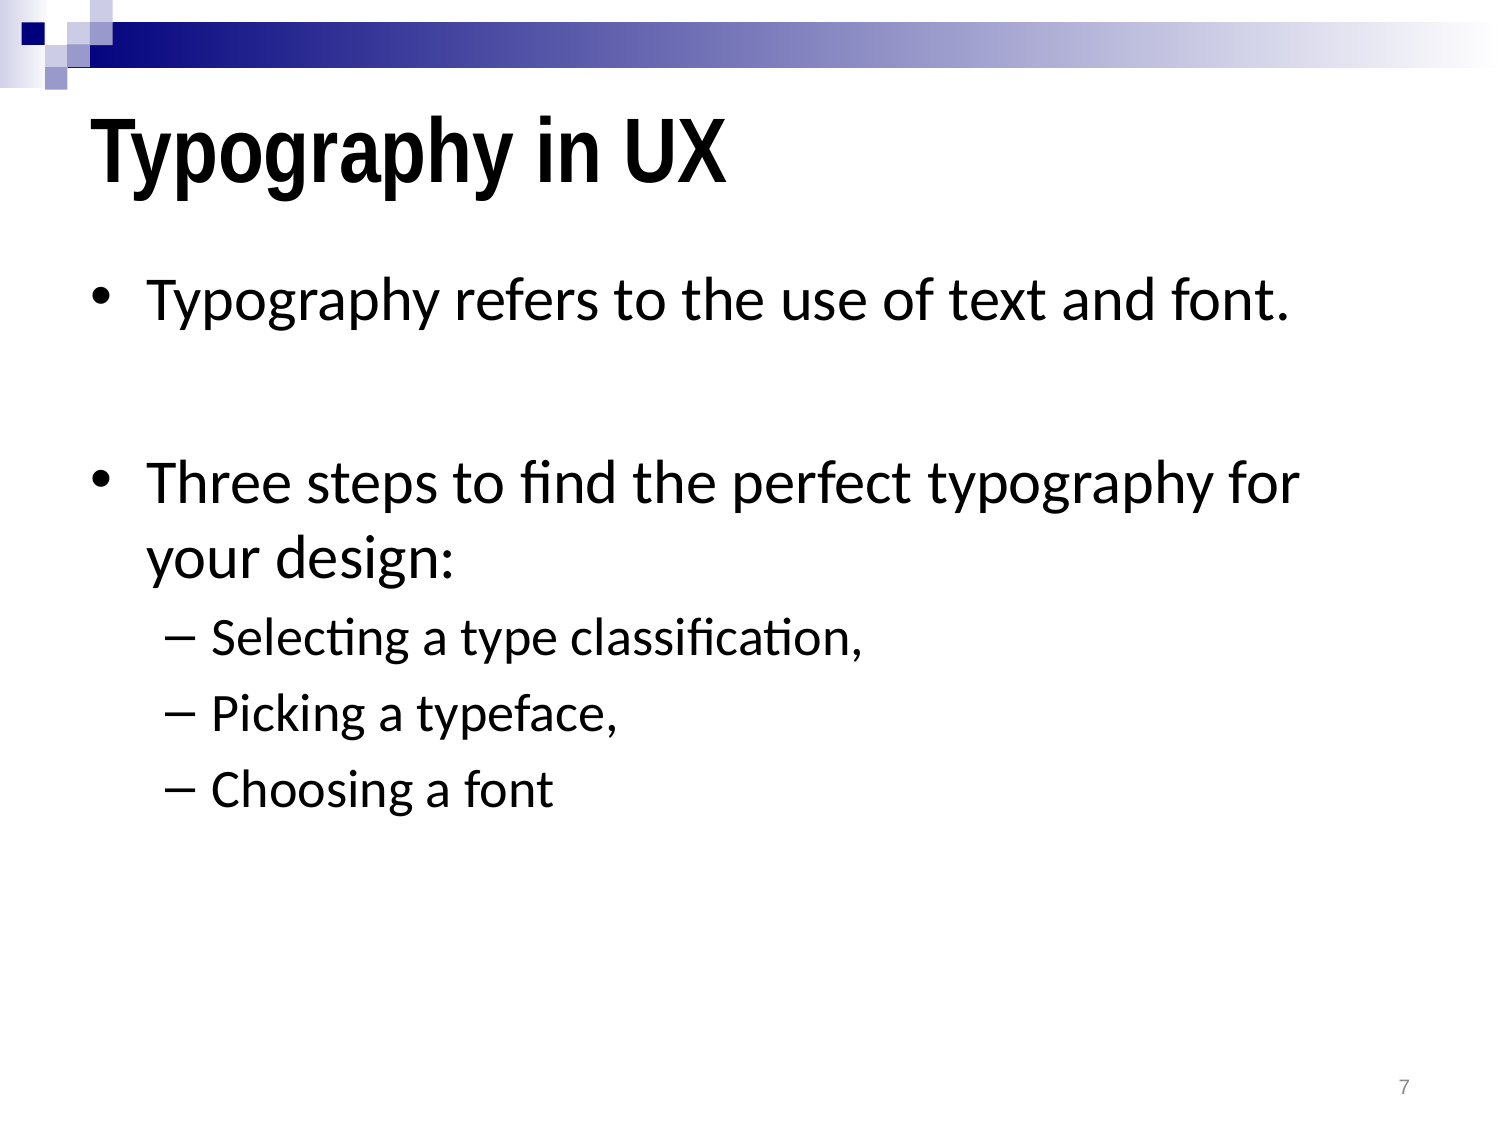

# Typography in UX
Typography refers to the use of text and font.

Three steps to find the perfect typography for your design:
Selecting a type classification,
Picking a typeface,
Choosing a font
7